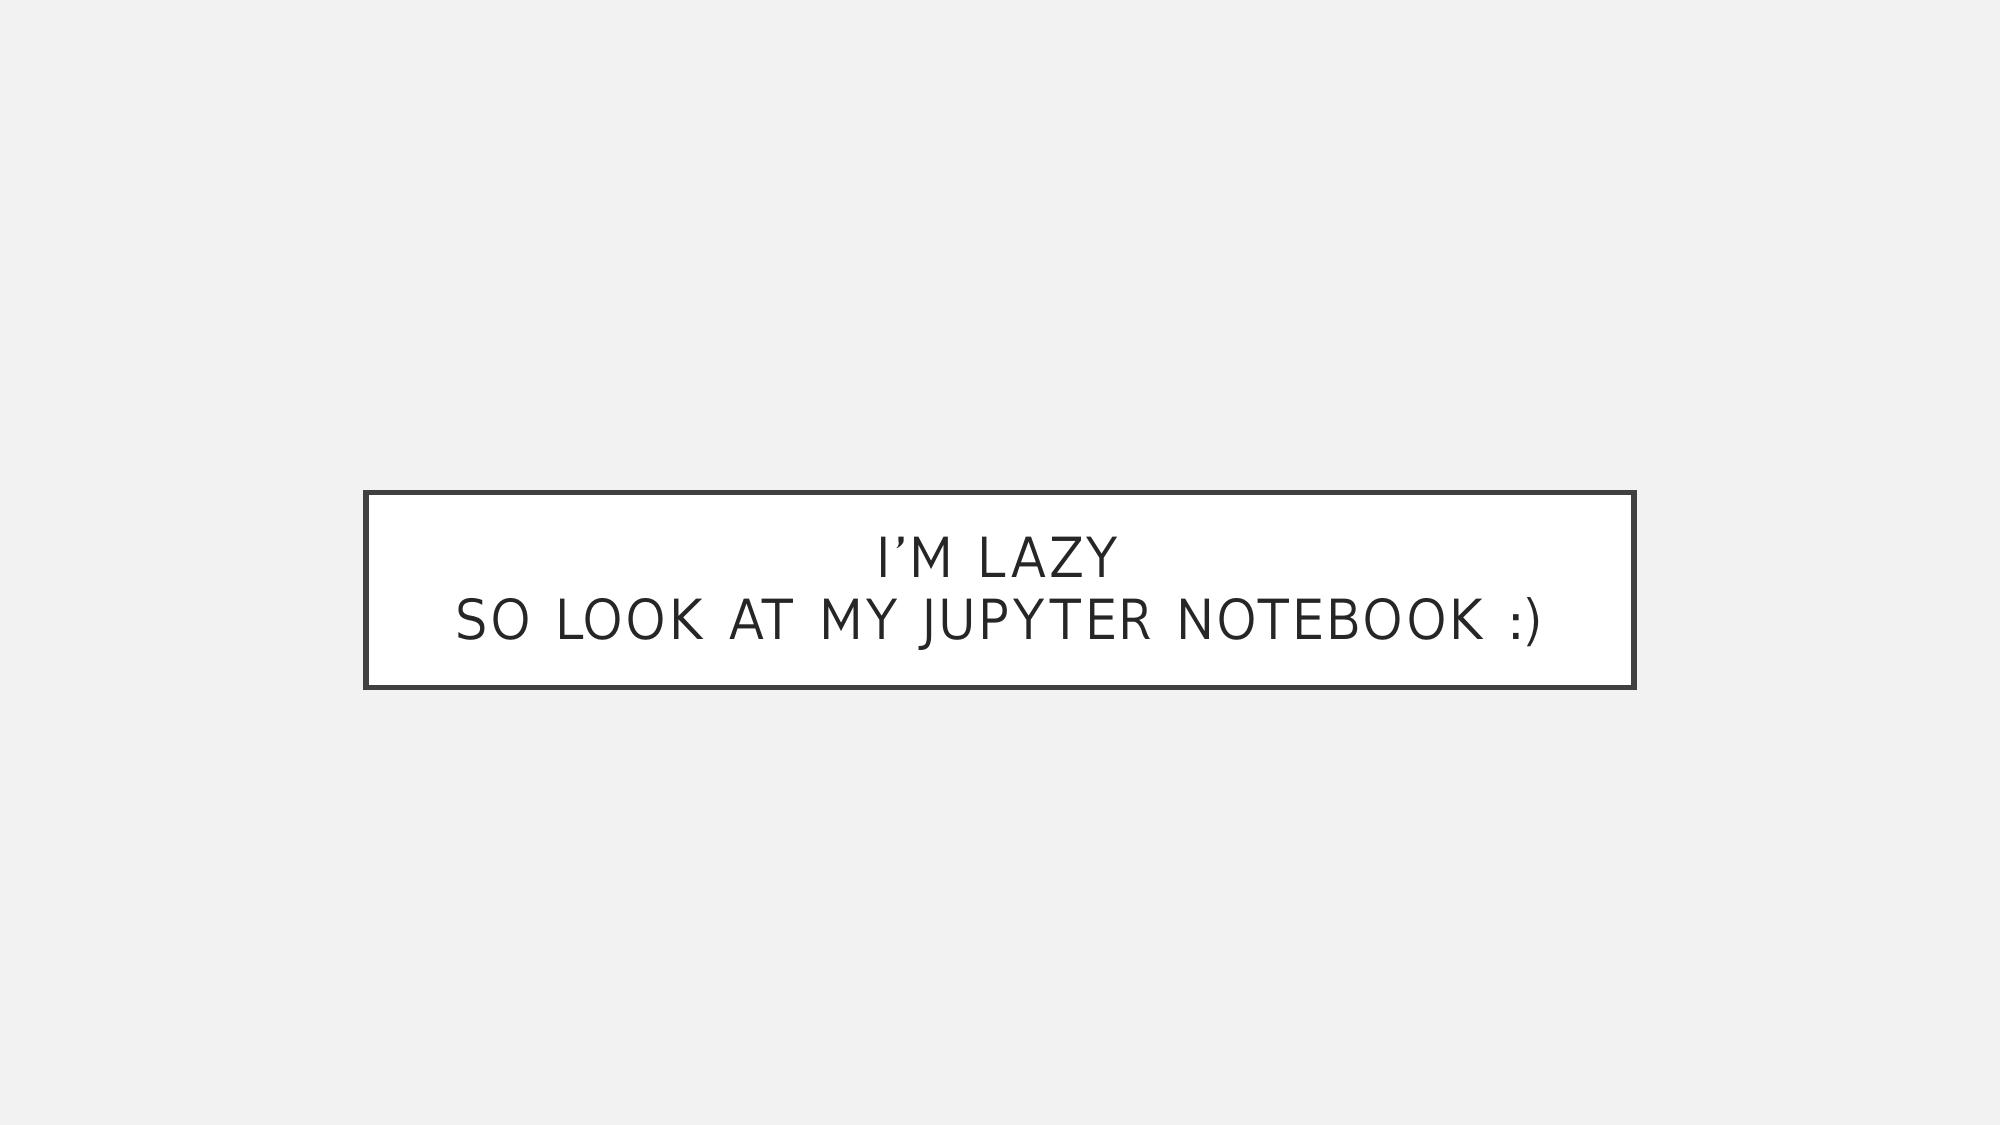

# I’M lazy so look at my jupyter notebook :)